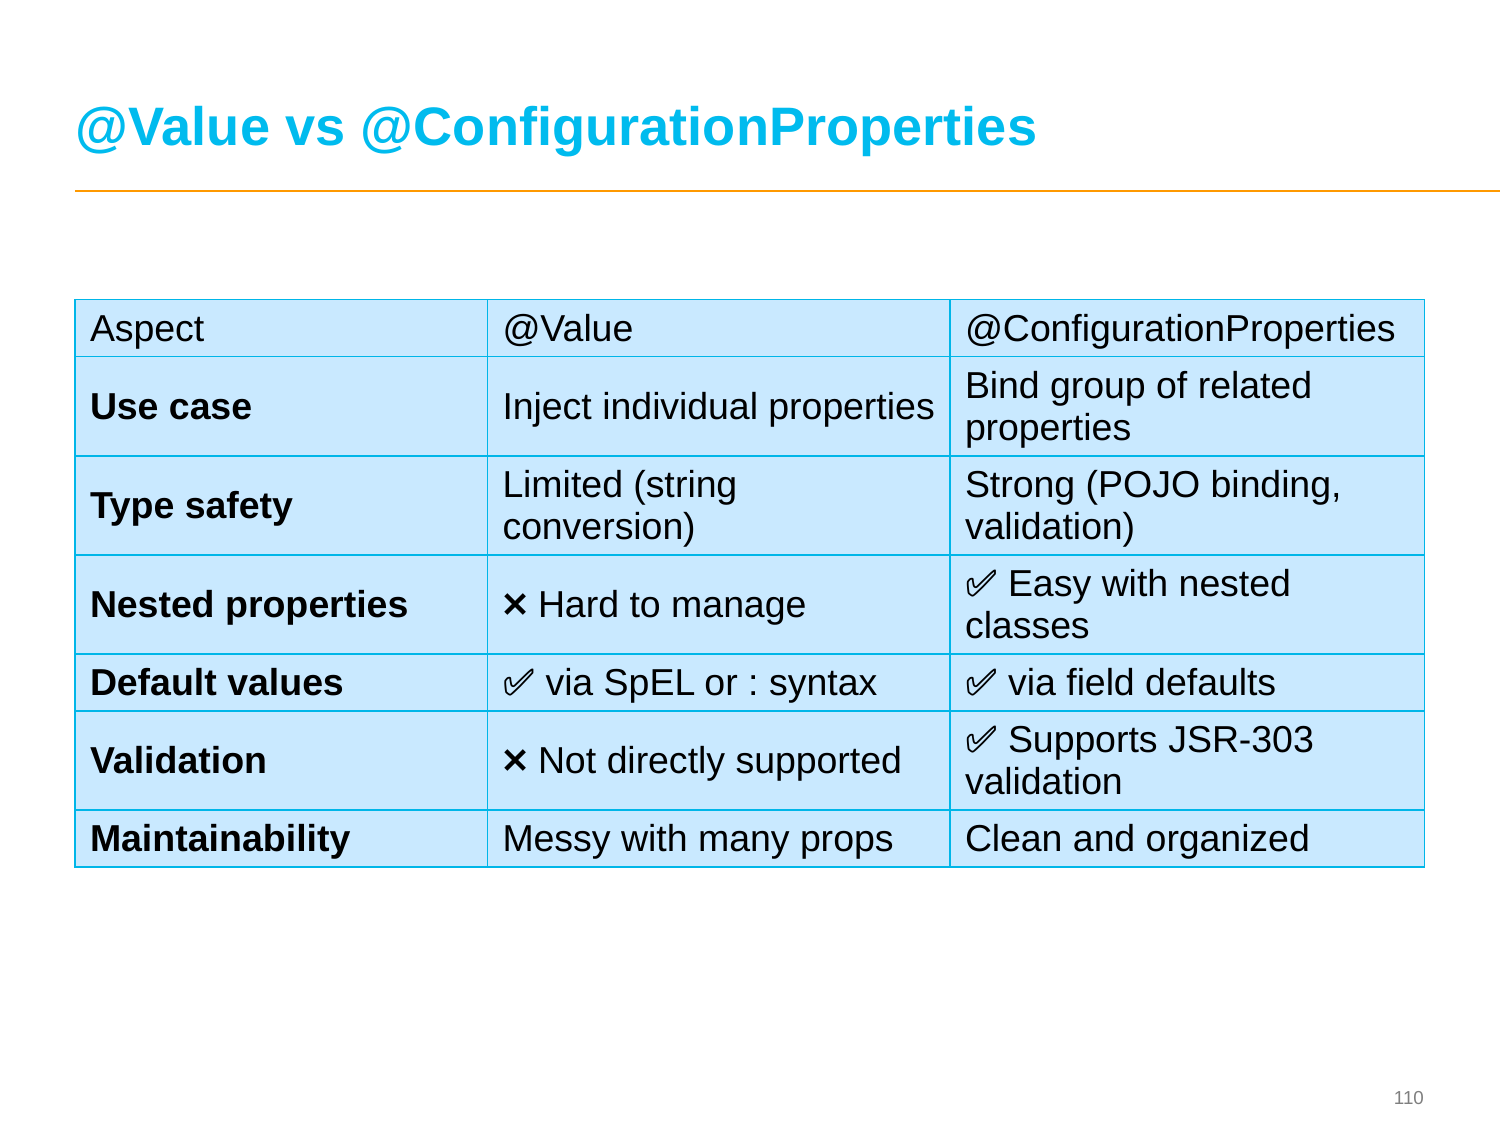

# @Value vs @ConfigurationProperties
| Aspect | @Value | @ConfigurationProperties |
| --- | --- | --- |
| Use case | Inject individual properties | Bind group of related properties |
| Type safety | Limited (string conversion) | Strong (POJO binding, validation) |
| Nested properties | ❌ Hard to manage | ✅ Easy with nested classes |
| Default values | ✅ via SpEL or : syntax | ✅ via field defaults |
| Validation | ❌ Not directly supported | ✅ Supports JSR-303 validation |
| Maintainability | Messy with many props | Clean and organized |